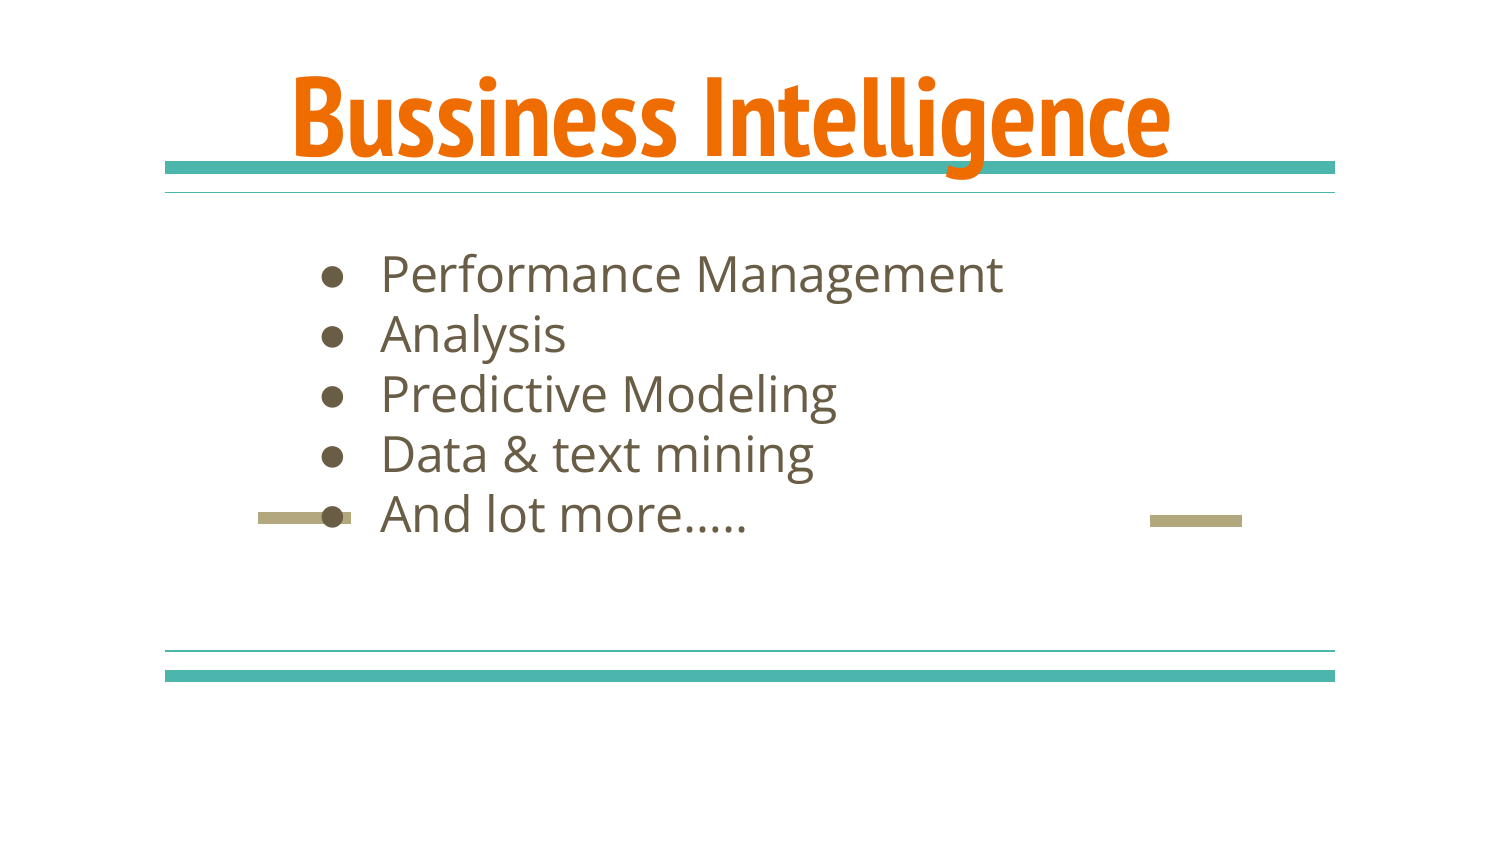

# Bussiness Intelligence
Performance Management
Analysis
Predictive Modeling
Data & text mining
And lot more…..